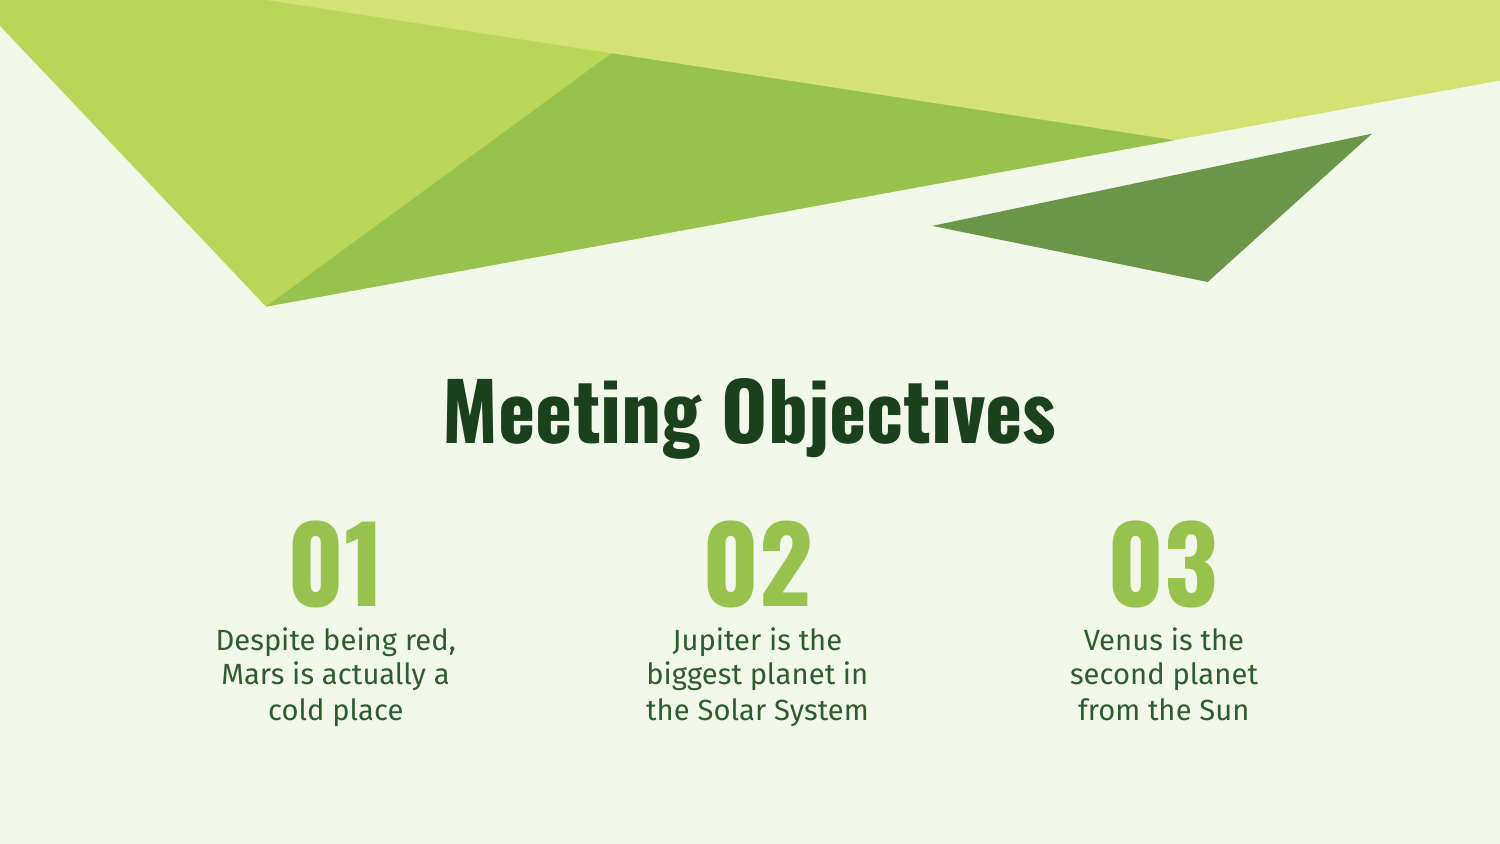

Meeting Objectives
# 01
02
03
Venus is the second planet from the Sun
Despite being red, Mars is actually a cold place
Jupiter is the biggest planet in the Solar System